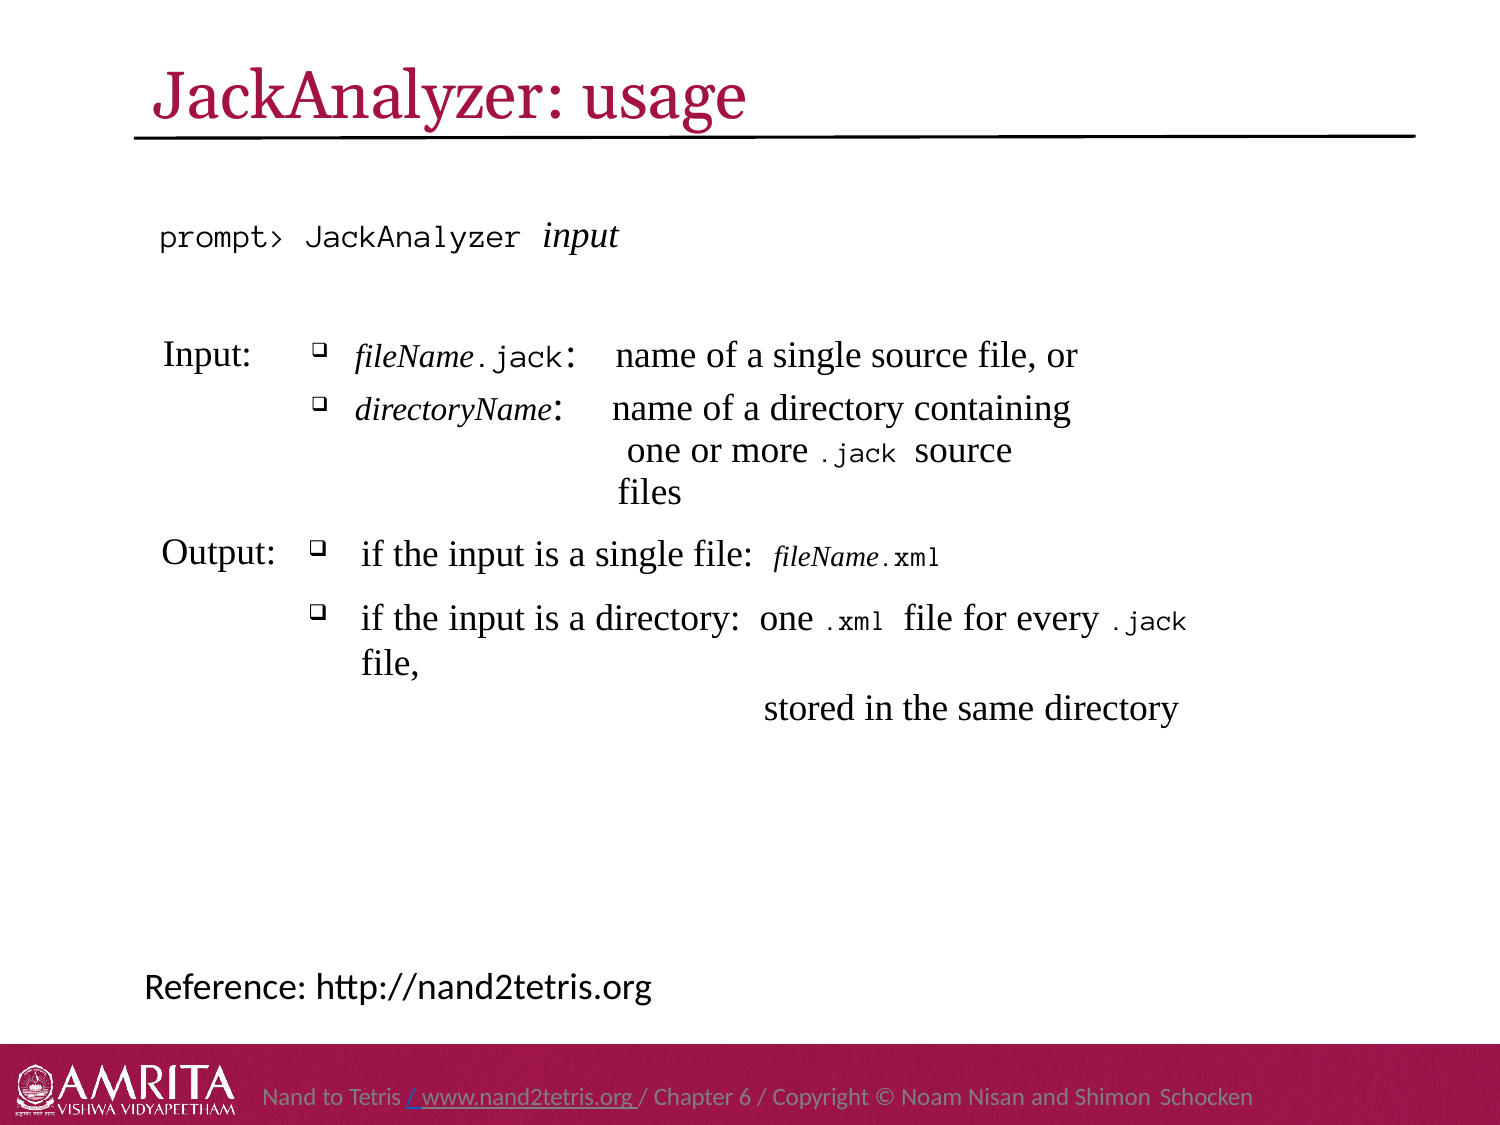

# JackAnalyzer: usage

prompt> JackAnalyzer input
| Input: | fileName.jack: | name of a single source file, or |
| --- | --- | --- |
|  | directoryName: | name of a directory containing one or more .jack source files |
Output:
if the input is a single file:
fileName.xml
if the input is a directory: one .xml file for every .jack file,
stored in the same directory
       Reference: http://nand2tetris.org

Nand to Tetris / www.nand2tetris.org / Chapter 6 / Copyright © Noam Nisan and Shimon Schocken